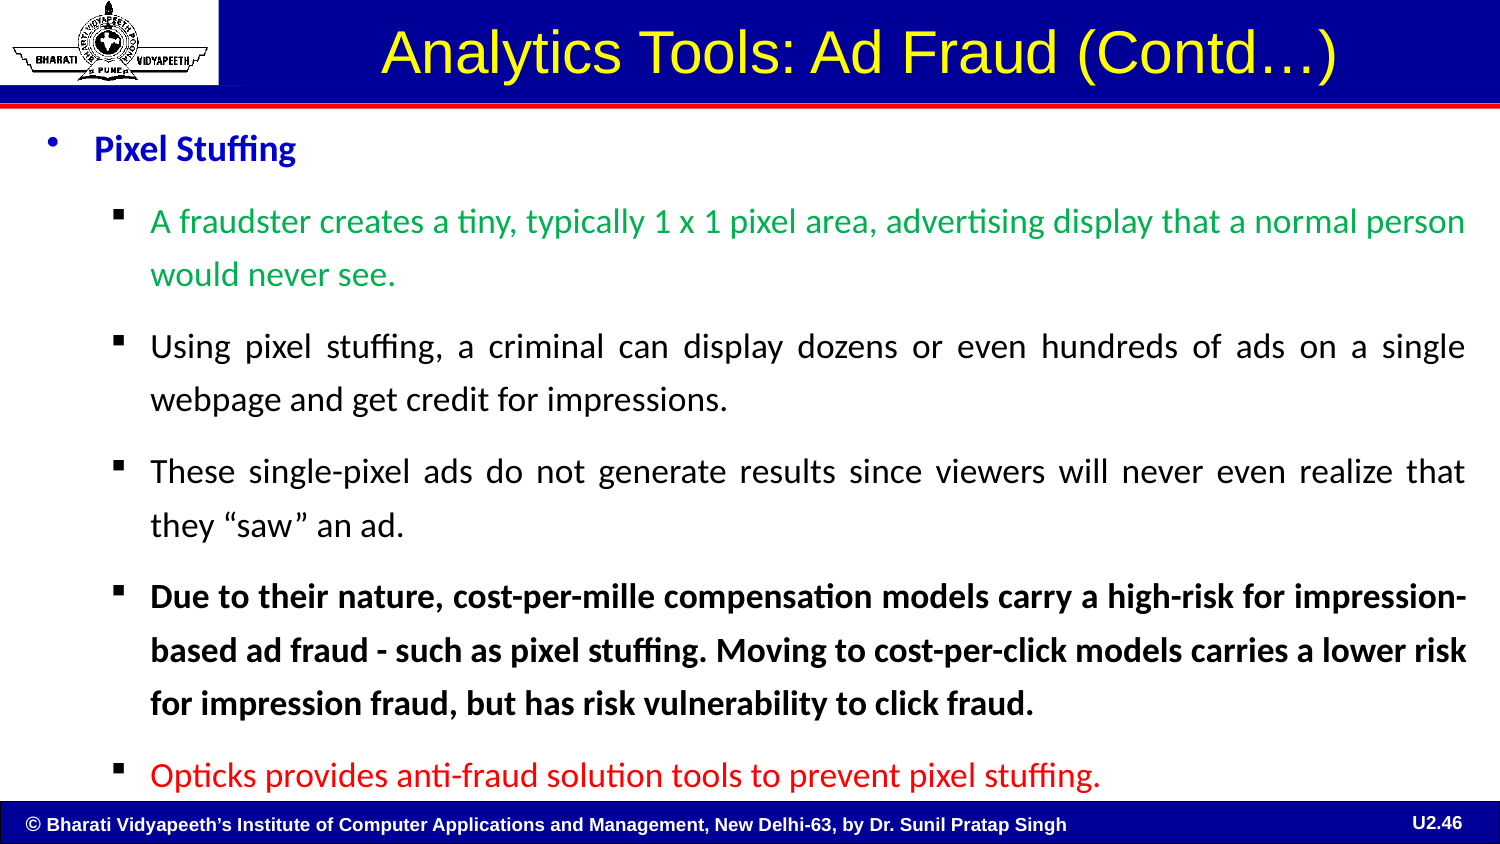

# Analytics Tools: Ad Fraud (Contd…)
Pixel Stuffing
A fraudster creates a tiny, typically 1 x 1 pixel area, advertising display that a normal person would never see.
Using pixel stuffing, a criminal can display dozens or even hundreds of ads on a single webpage and get credit for impressions.
These single-pixel ads do not generate results since viewers will never even realize that they “saw” an ad.
Due to their nature, cost-per-mille compensation models carry a high-risk for impression-based ad fraud - such as pixel stuffing. Moving to cost-per-click models carries a lower risk for impression fraud, but has risk vulnerability to click fraud.
Opticks provides anti-fraud solution tools to prevent pixel stuffing.